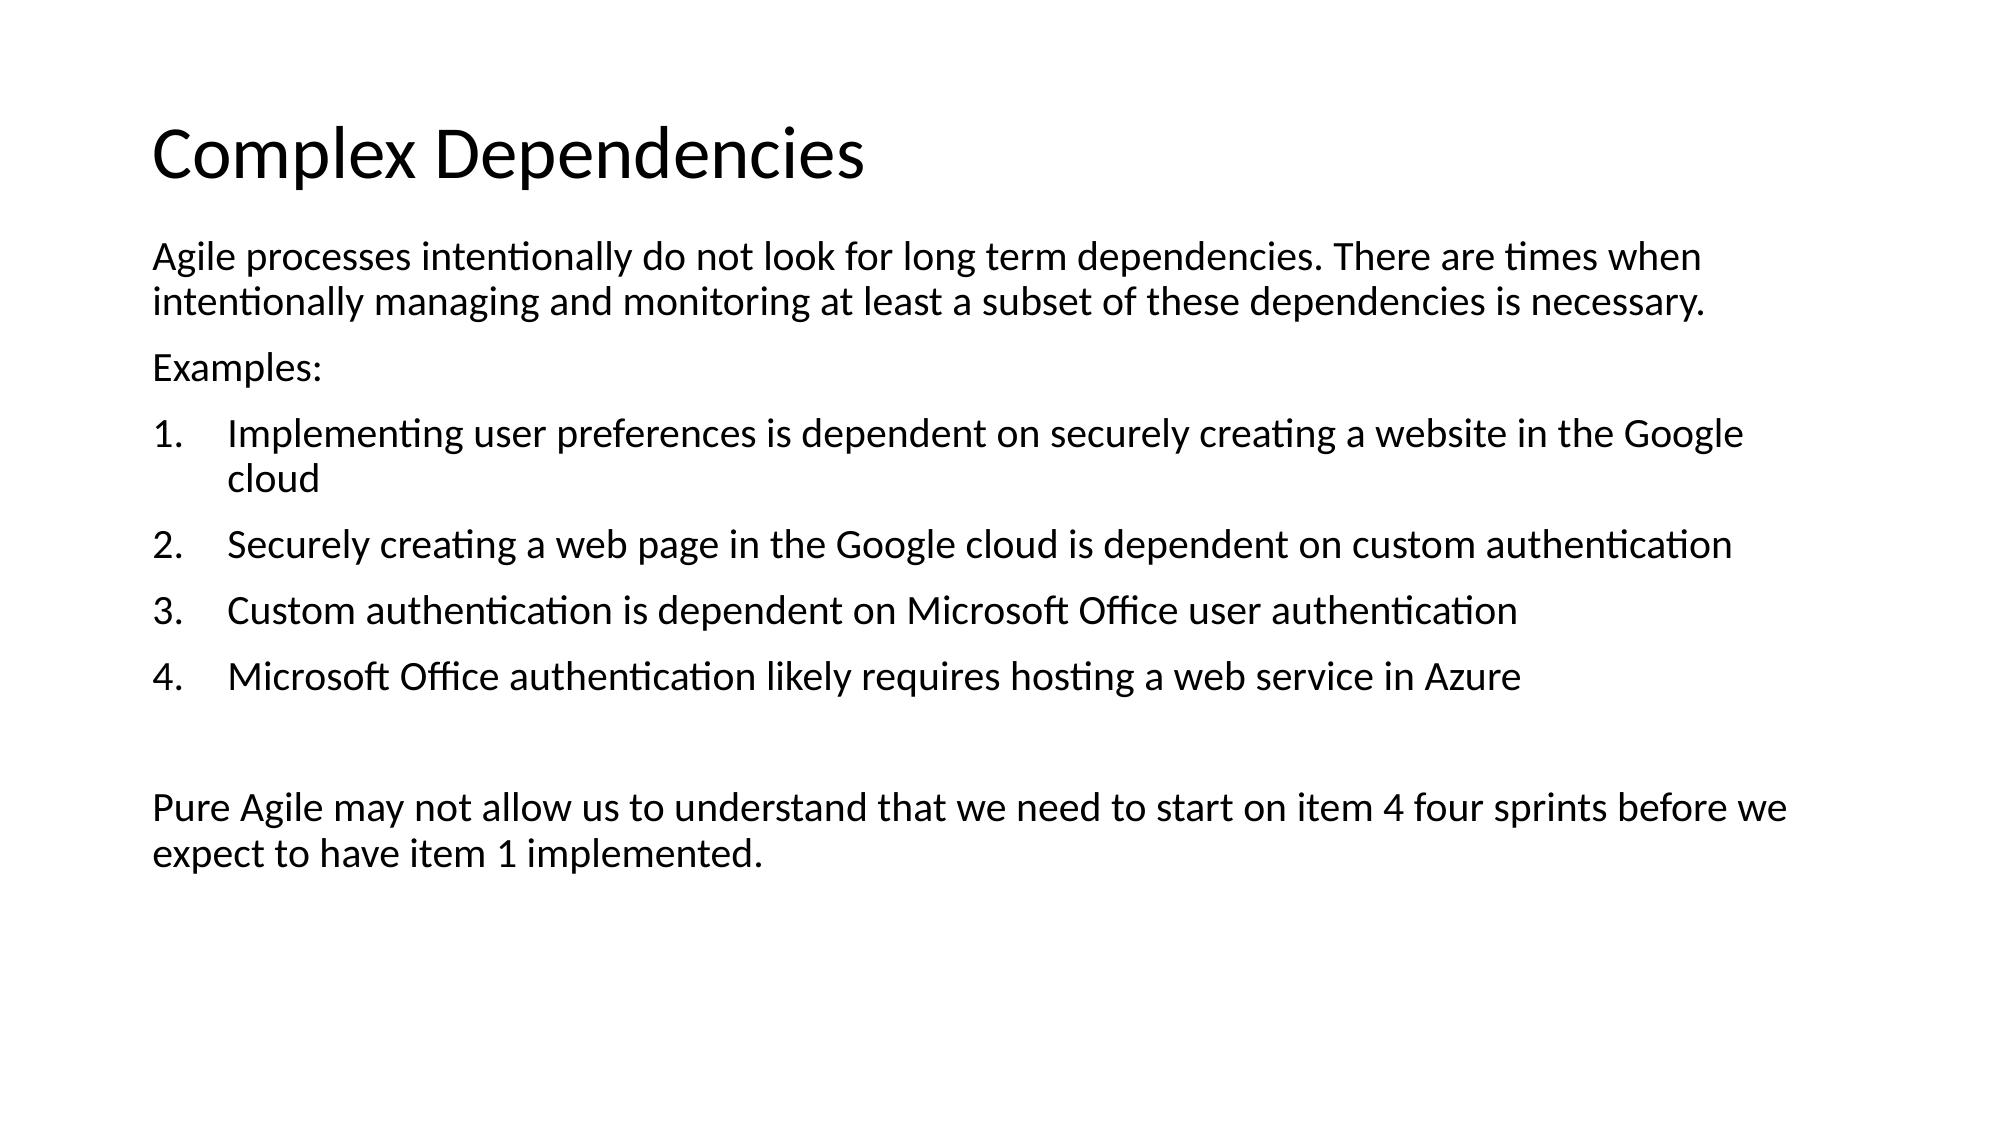

# Complex Dependencies
Agile processes intentionally do not look for long term dependencies. There are times when intentionally managing and monitoring at least a subset of these dependencies is necessary.
Examples:
Implementing user preferences is dependent on securely creating a website in the Google cloud
Securely creating a web page in the Google cloud is dependent on custom authentication
Custom authentication is dependent on Microsoft Office user authentication
Microsoft Office authentication likely requires hosting a web service in Azure

Pure Agile may not allow us to understand that we need to start on item 4 four sprints before we expect to have item 1 implemented.